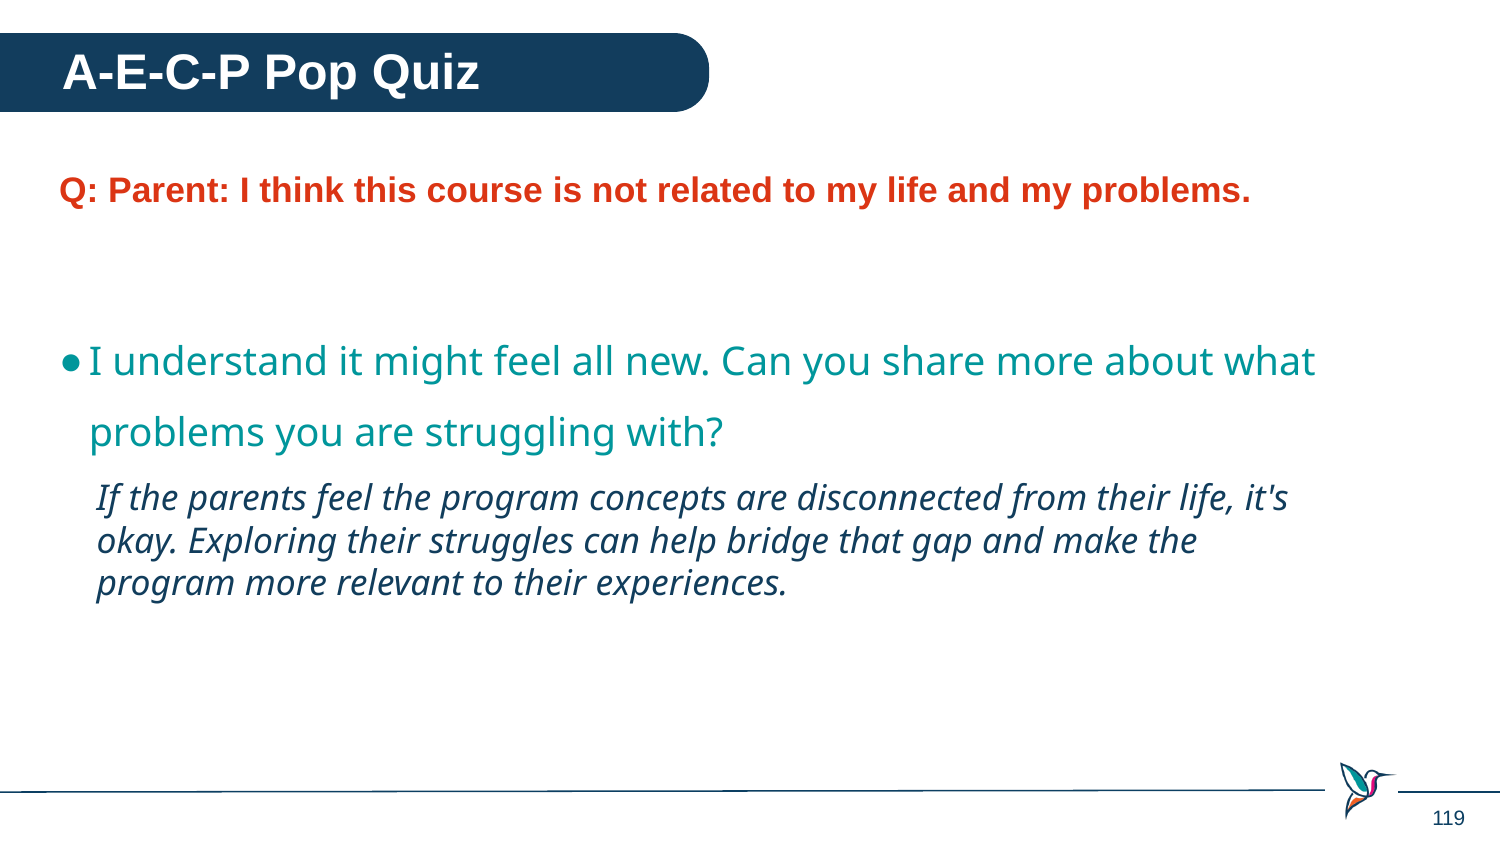

A-E-C-P Pop Quiz
Q: Parent: I think this course is not related to my life and my problems.

I understand it might feel all new. Can you share more about what problems you are struggling with?
If the parents feel the program concepts are disconnected from their life, it's okay. Exploring their struggles can help bridge that gap and make the program more relevant to their experiences.